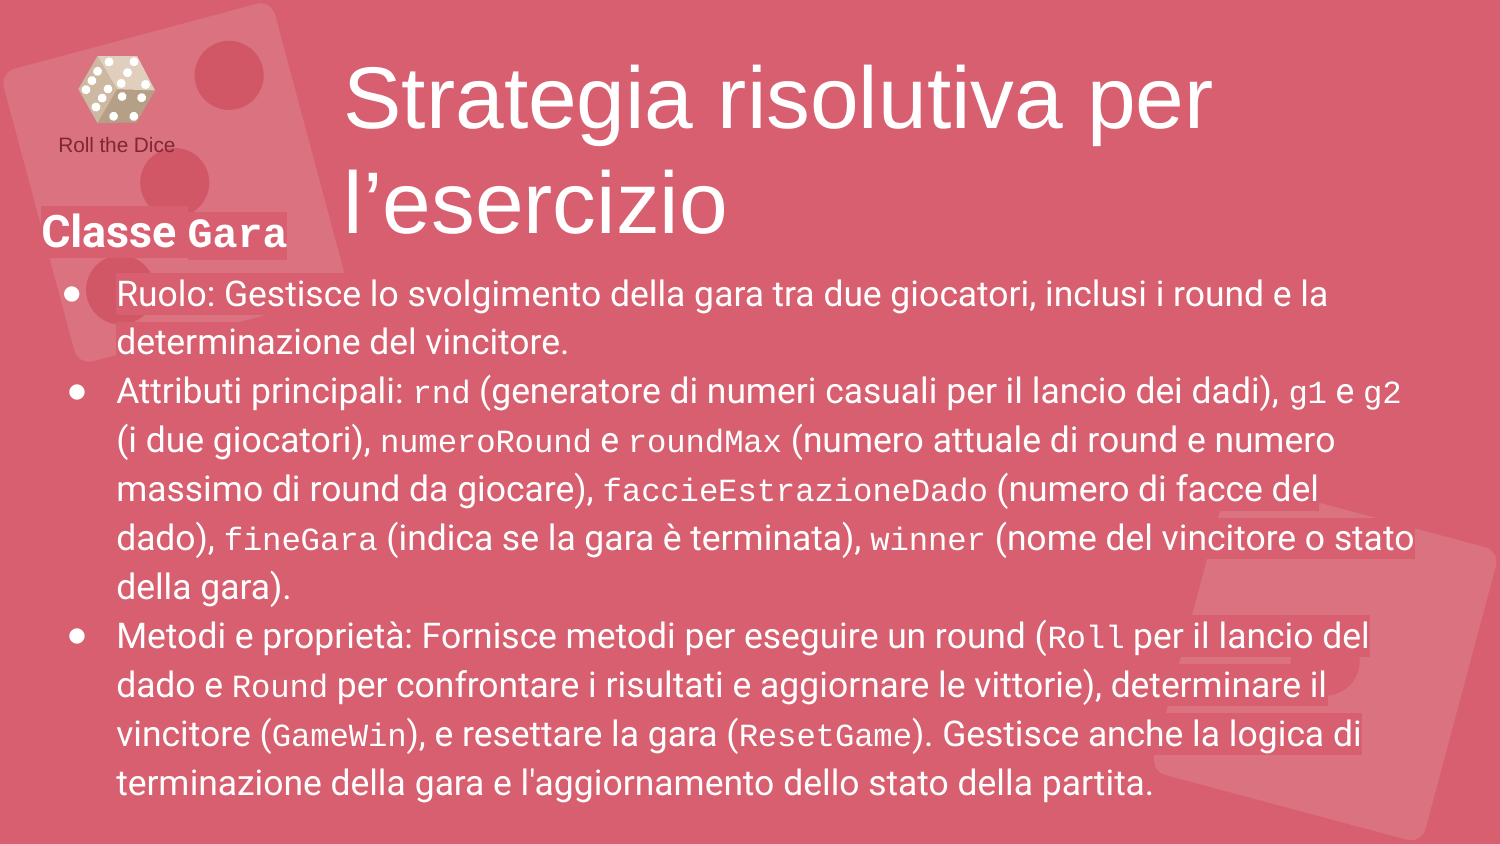

Strategia risolutiva per l’esercizio

Roll the Dice
Classe Gara
Ruolo: Gestisce lo svolgimento della gara tra due giocatori, inclusi i round e la determinazione del vincitore.
Attributi principali: rnd (generatore di numeri casuali per il lancio dei dadi), g1 e g2 (i due giocatori), numeroRound e roundMax (numero attuale di round e numero massimo di round da giocare), faccieEstrazioneDado (numero di facce del dado), fineGara (indica se la gara è terminata), winner (nome del vincitore o stato della gara).
Metodi e proprietà: Fornisce metodi per eseguire un round (Roll per il lancio del dado e Round per confrontare i risultati e aggiornare le vittorie), determinare il vincitore (GameWin), e resettare la gara (ResetGame). Gestisce anche la logica di terminazione della gara e l'aggiornamento dello stato della partita.